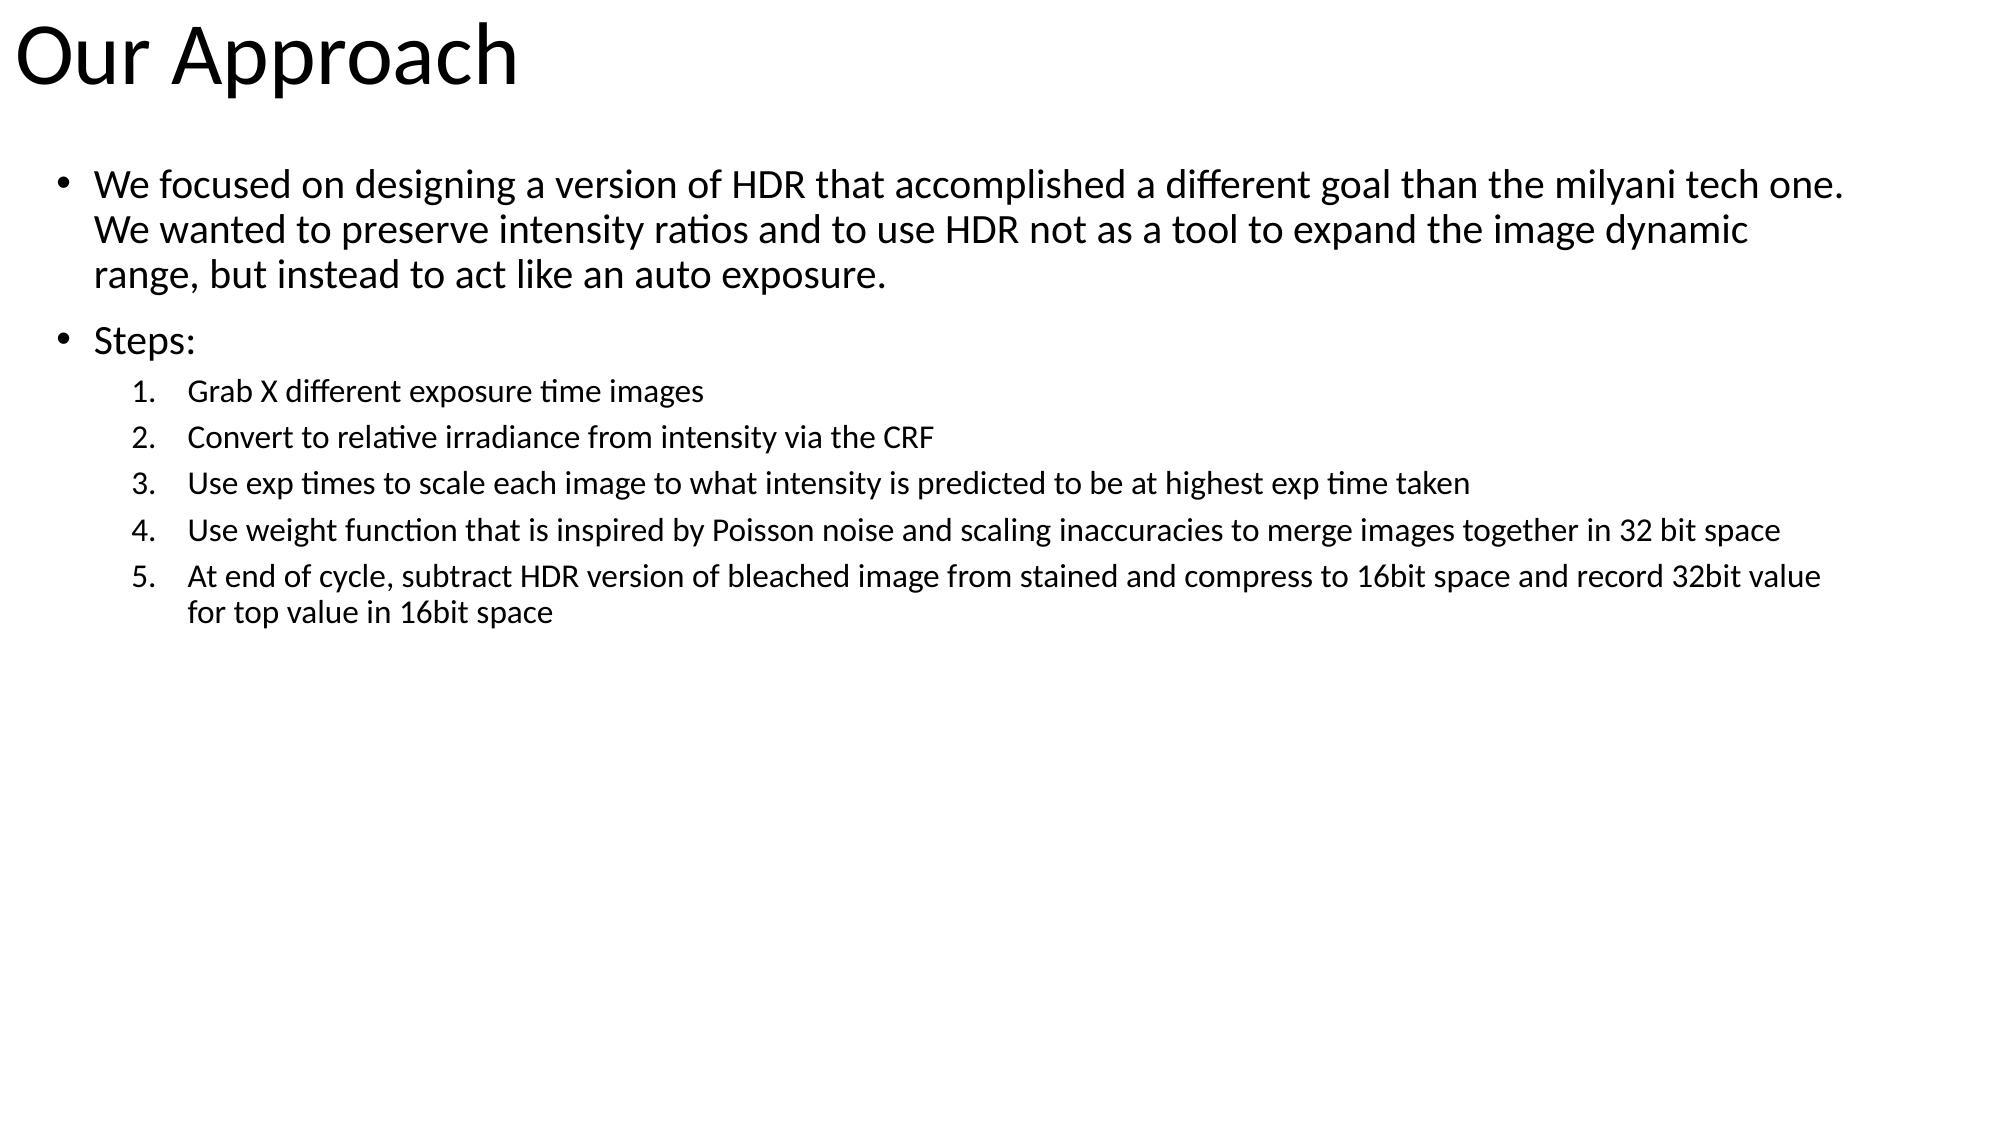

# Our Approach
We focused on designing a version of HDR that accomplished a different goal than the milyani tech one. We wanted to preserve intensity ratios and to use HDR not as a tool to expand the image dynamic range, but instead to act like an auto exposure.
Steps:
Grab X different exposure time images
Convert to relative irradiance from intensity via the CRF
Use exp times to scale each image to what intensity is predicted to be at highest exp time taken
Use weight function that is inspired by Poisson noise and scaling inaccuracies to merge images together in 32 bit space
At end of cycle, subtract HDR version of bleached image from stained and compress to 16bit space and record 32bit value for top value in 16bit space